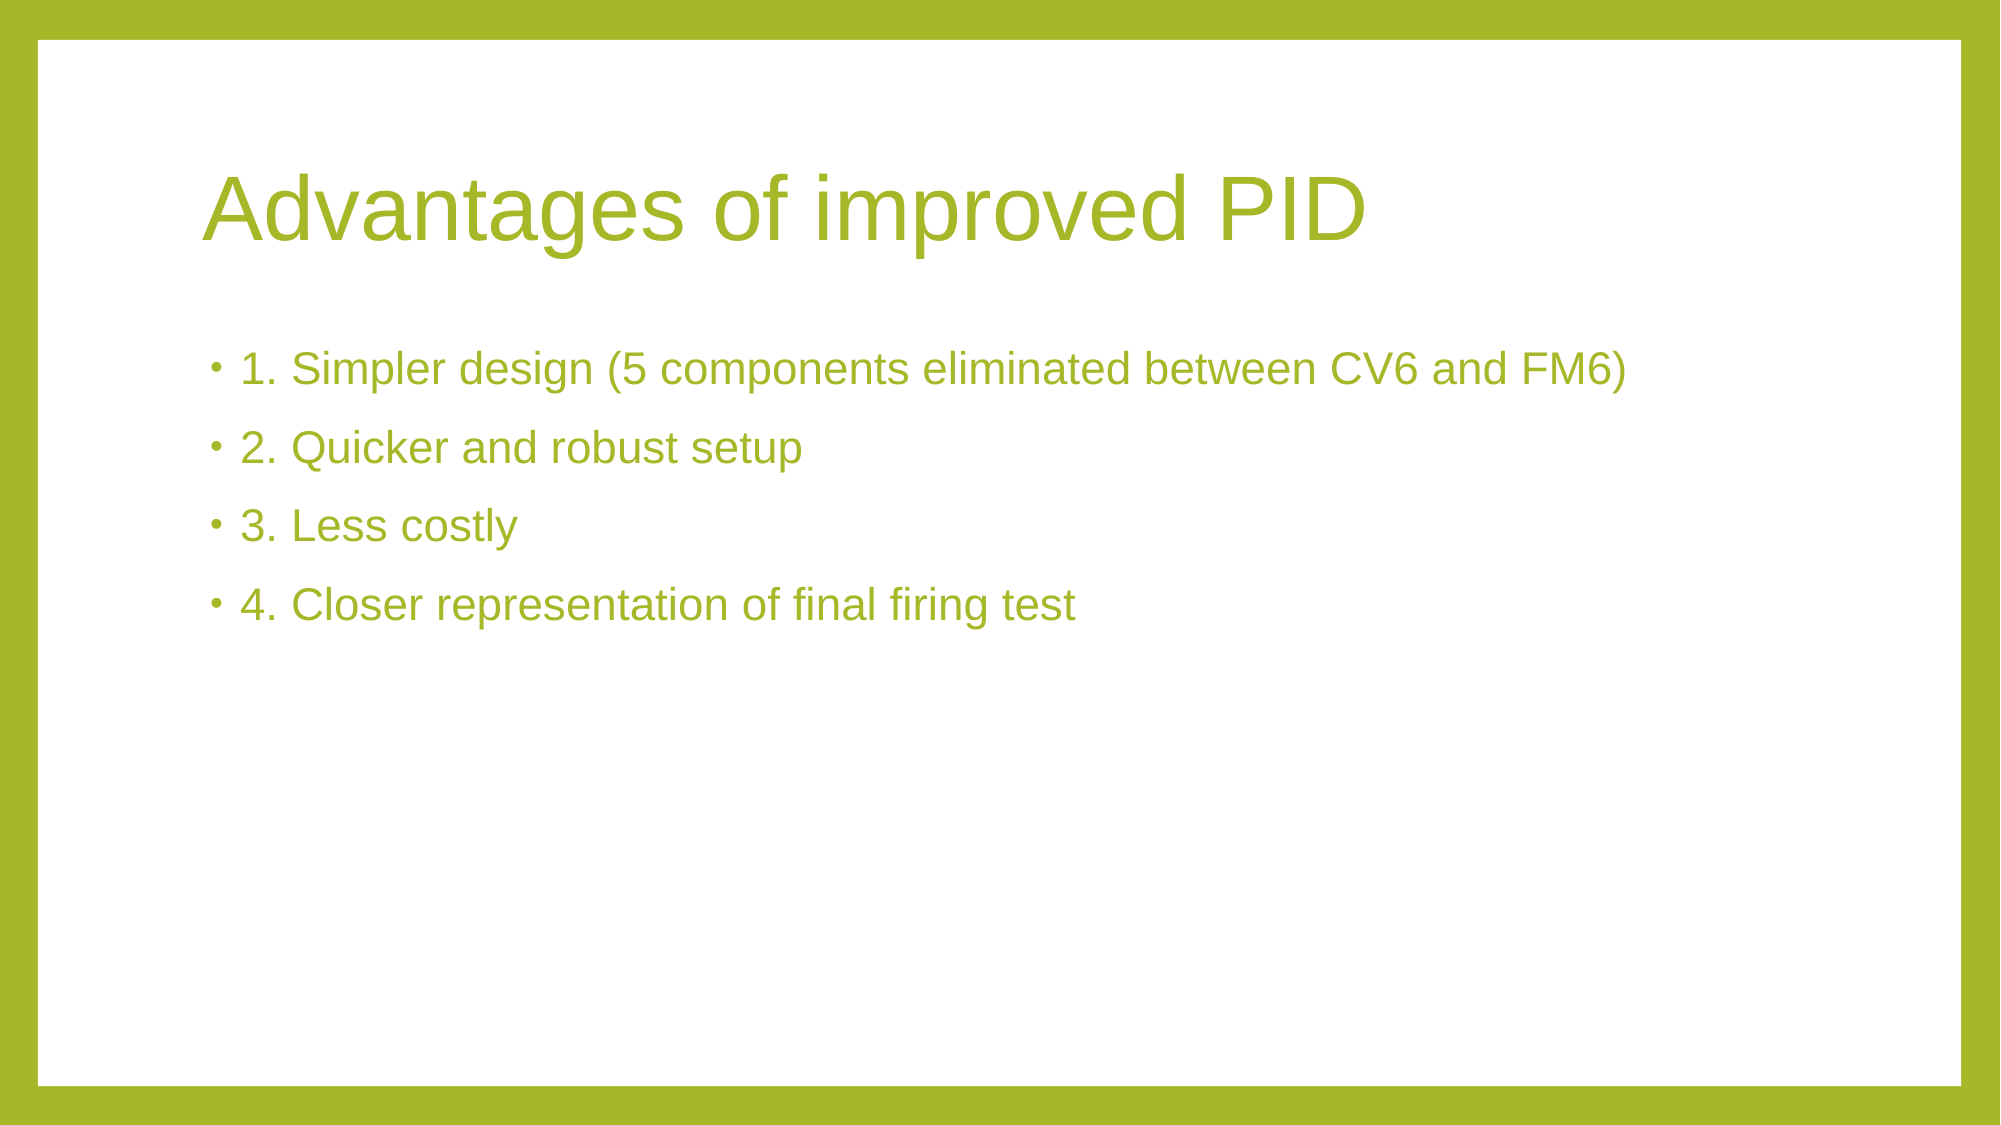

# Advantages of improved PID
1. Simpler design (5 components eliminated between CV6 and FM6)
2. Quicker and robust setup
3. Less costly
4. Closer representation of final firing test